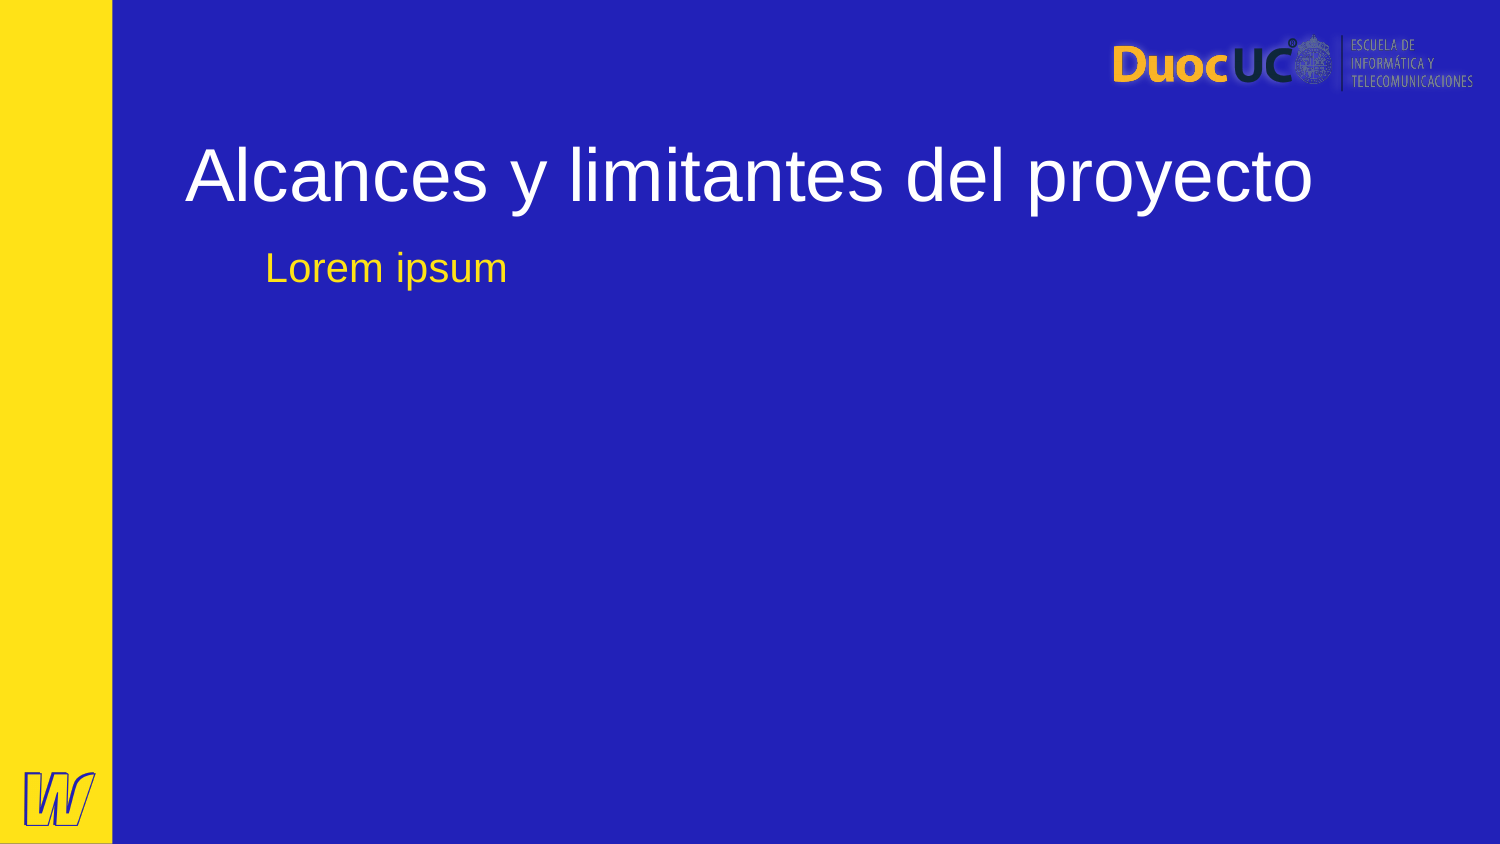

Alcances y limitantes del proyecto
Lorem ipsum